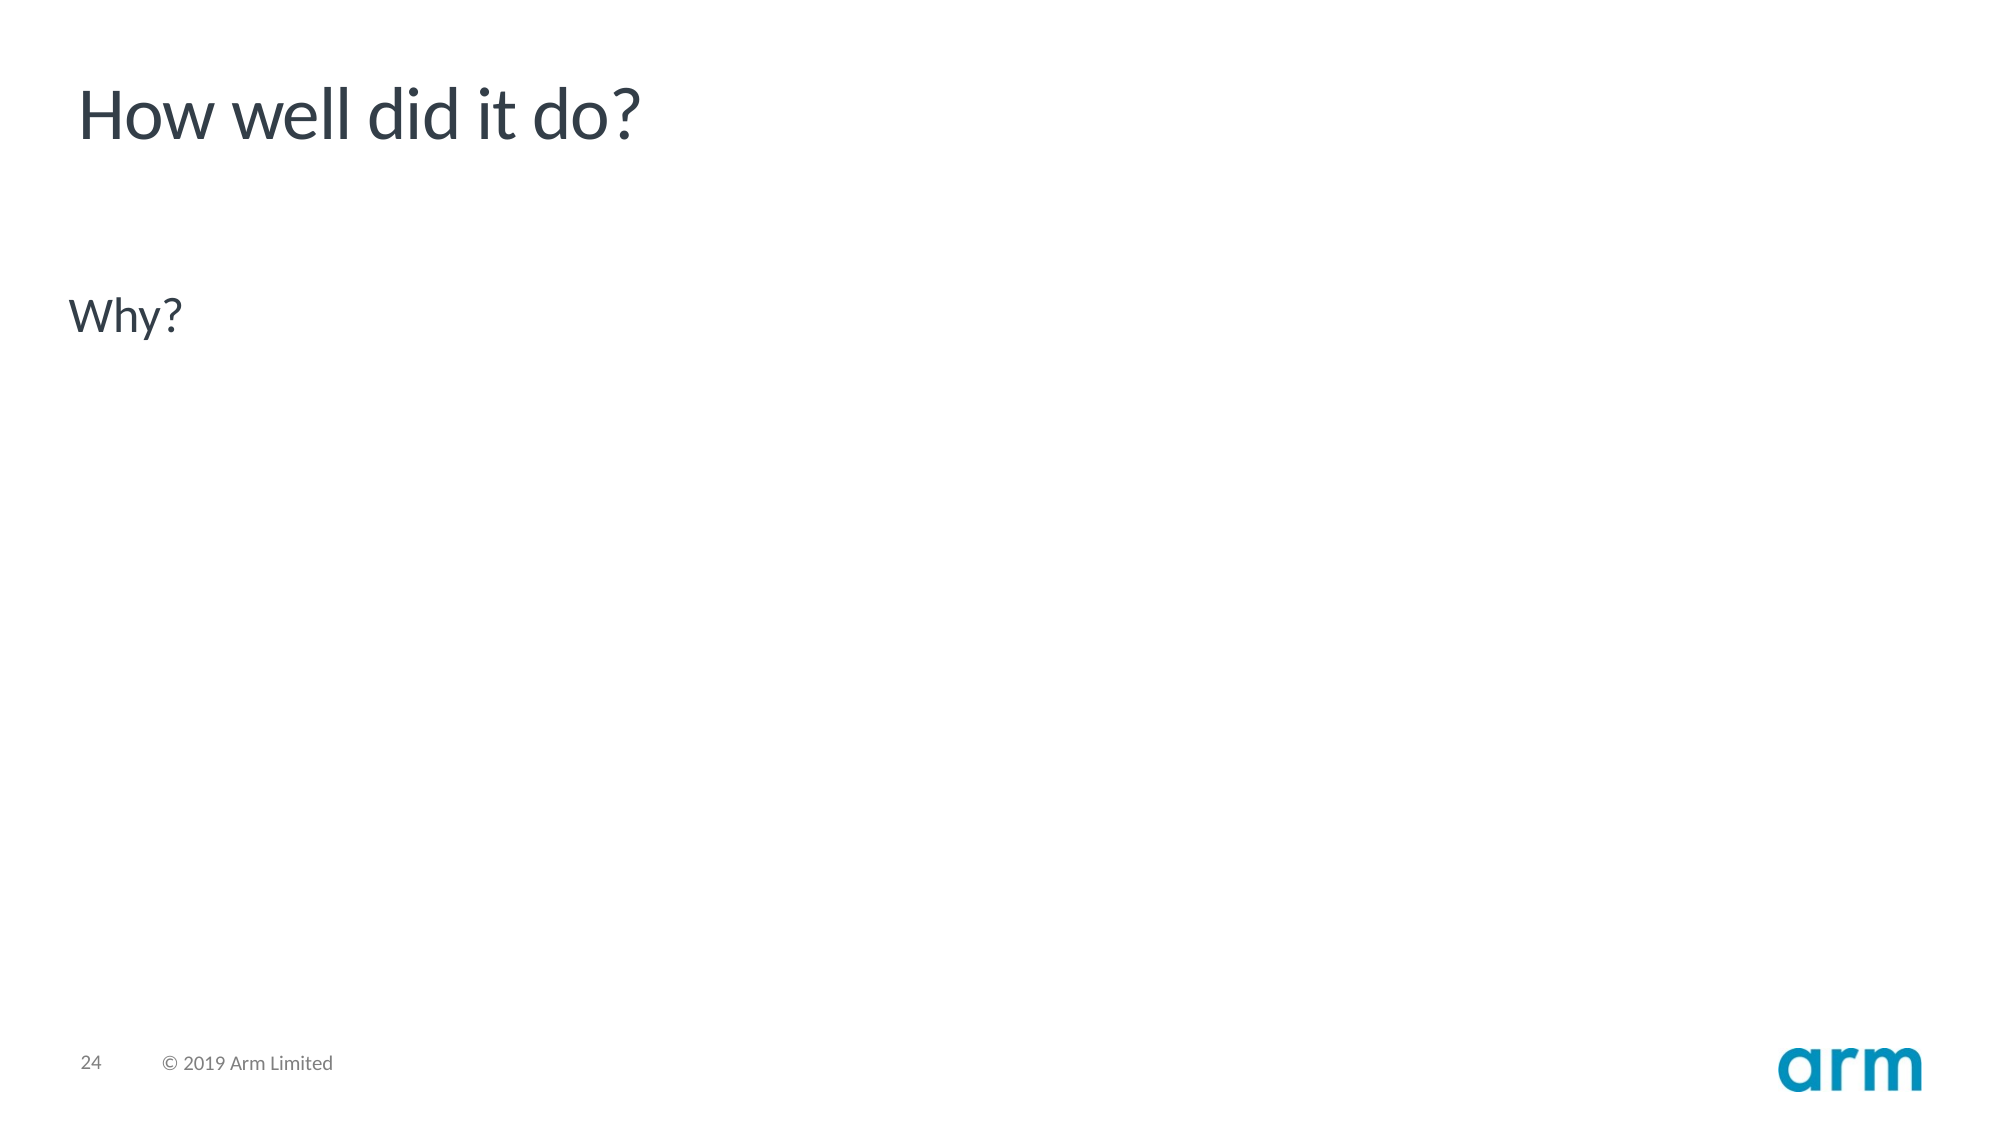

# How well did it do?

Why?